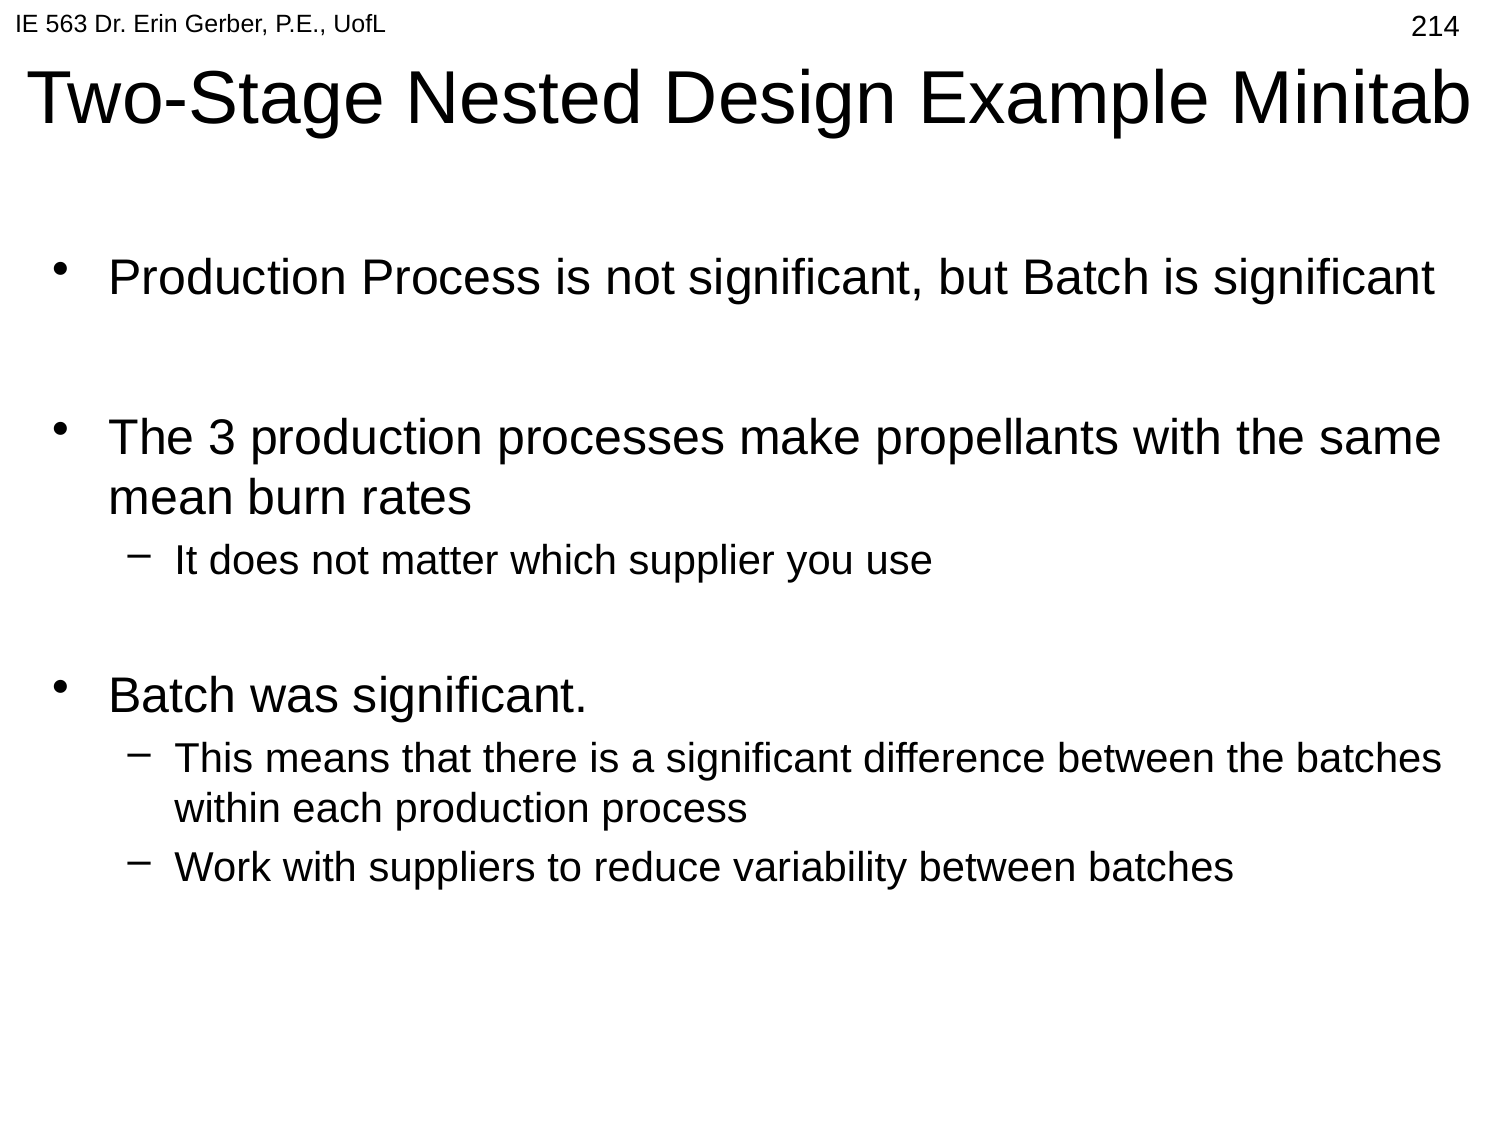

# Two-Stage Nested Design Example Minitab
IE 563 Dr. Erin Gerber, P.E., UofL
214
Production Process is not significant, but Batch is significant

The 3 production processes make propellants with the same mean burn rates
It does not matter which supplier you use

Batch was significant.
This means that there is a significant difference between the batches within each production process
Work with suppliers to reduce variability between batches